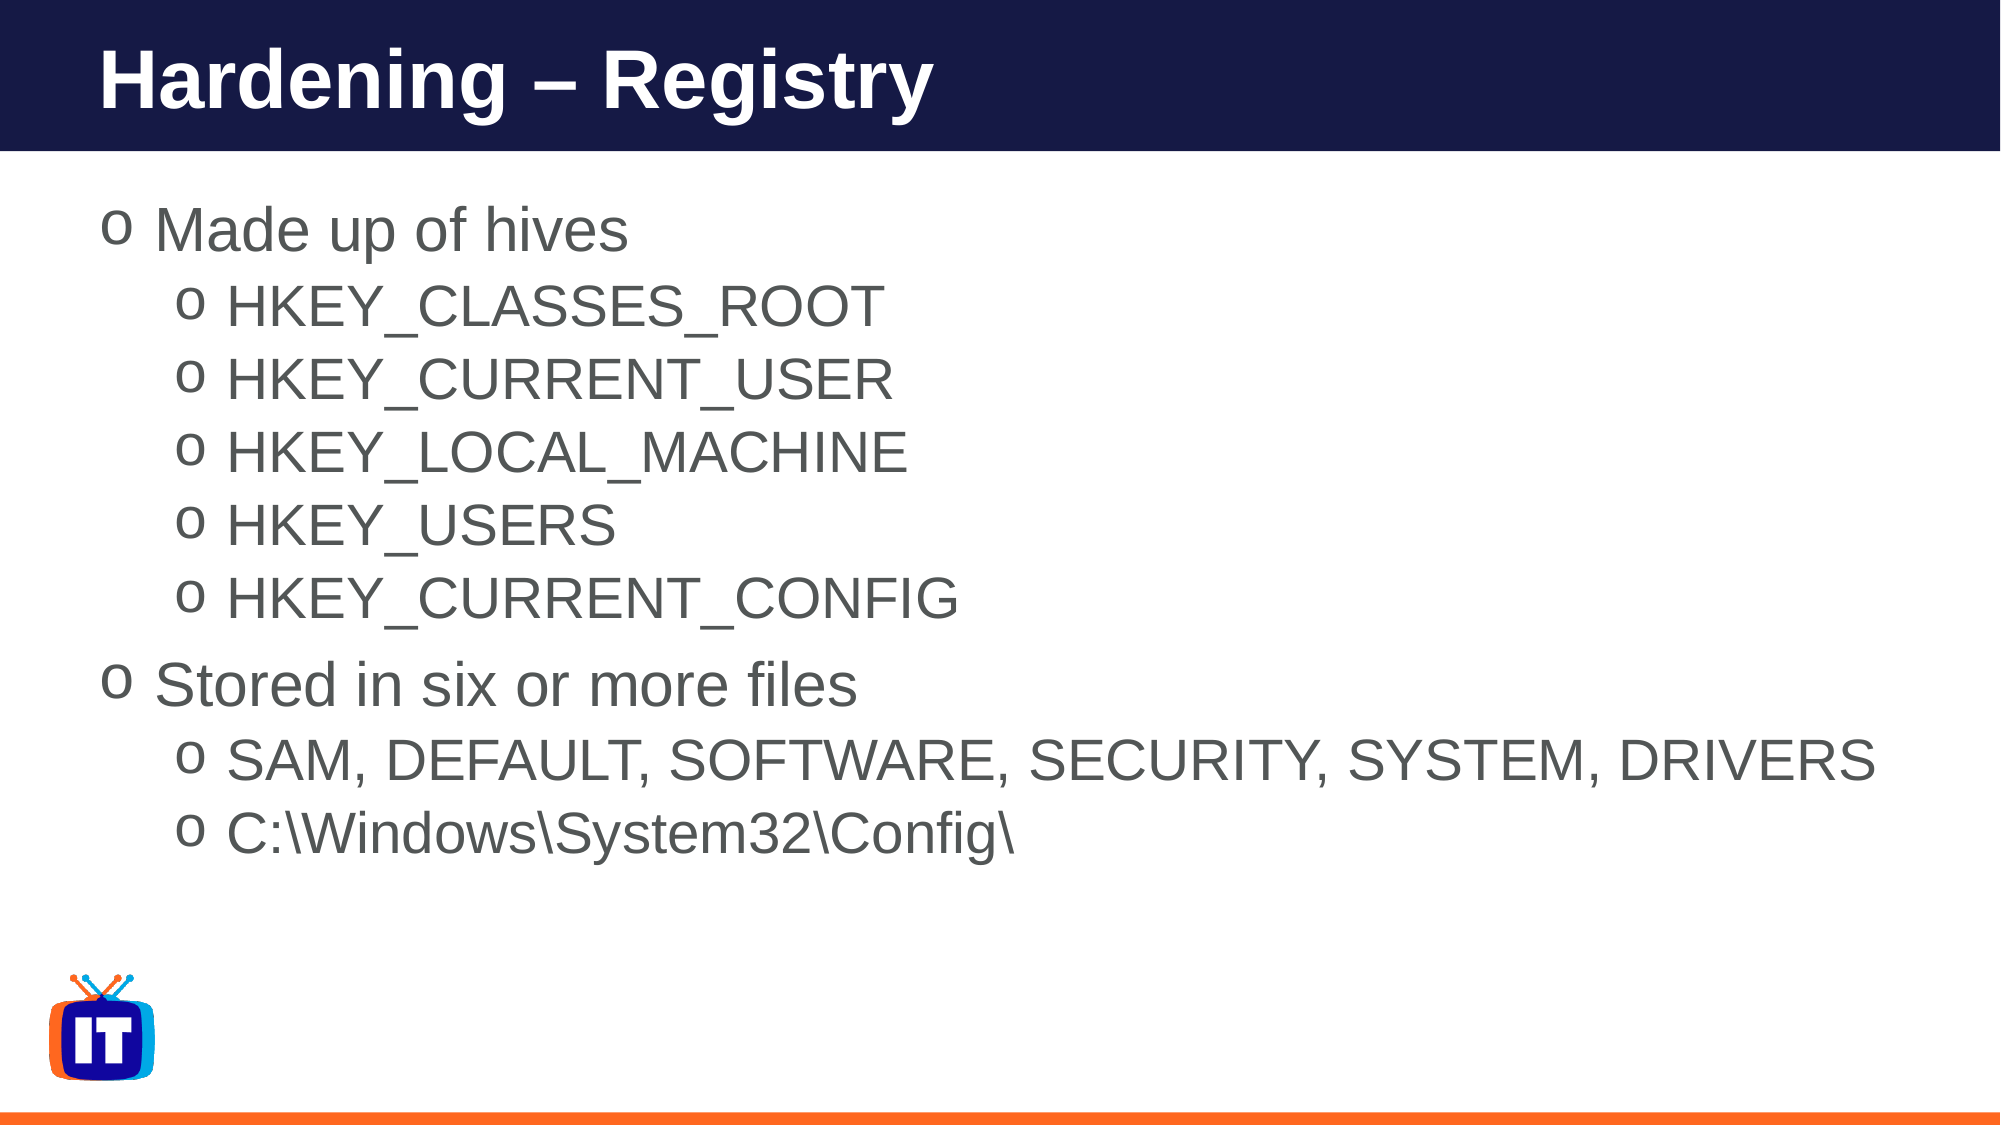

# Hardening – Registry
Made up of hives
 HKEY_CLASSES_ROOT
 HKEY_CURRENT_USER
 HKEY_LOCAL_MACHINE
 HKEY_USERS
 HKEY_CURRENT_CONFIG
Stored in six or more files
 SAM, DEFAULT, SOFTWARE, SECURITY, SYSTEM, DRIVERS
 C:\Windows\System32\Config\